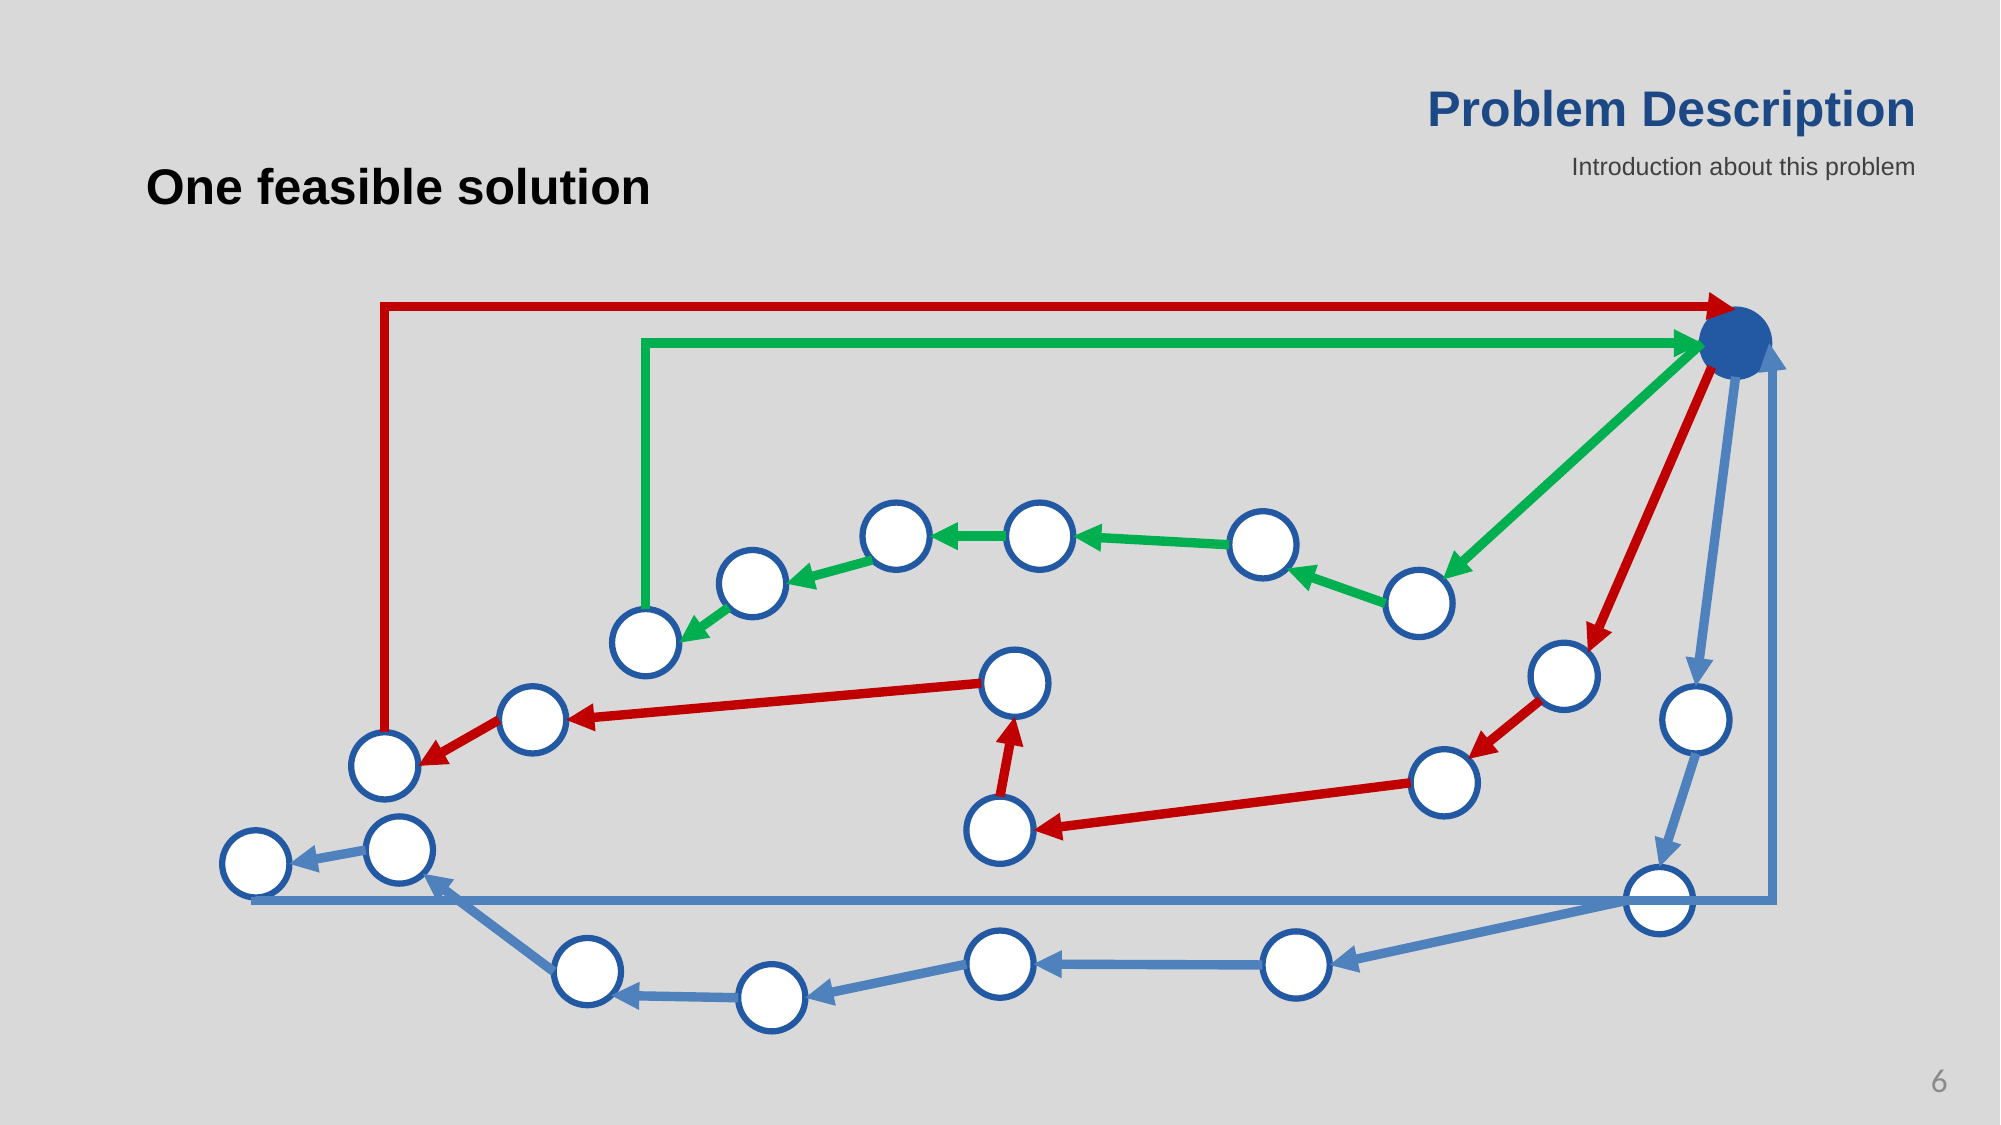

Problem Description
Introduction about this problem
One feasible solution

6